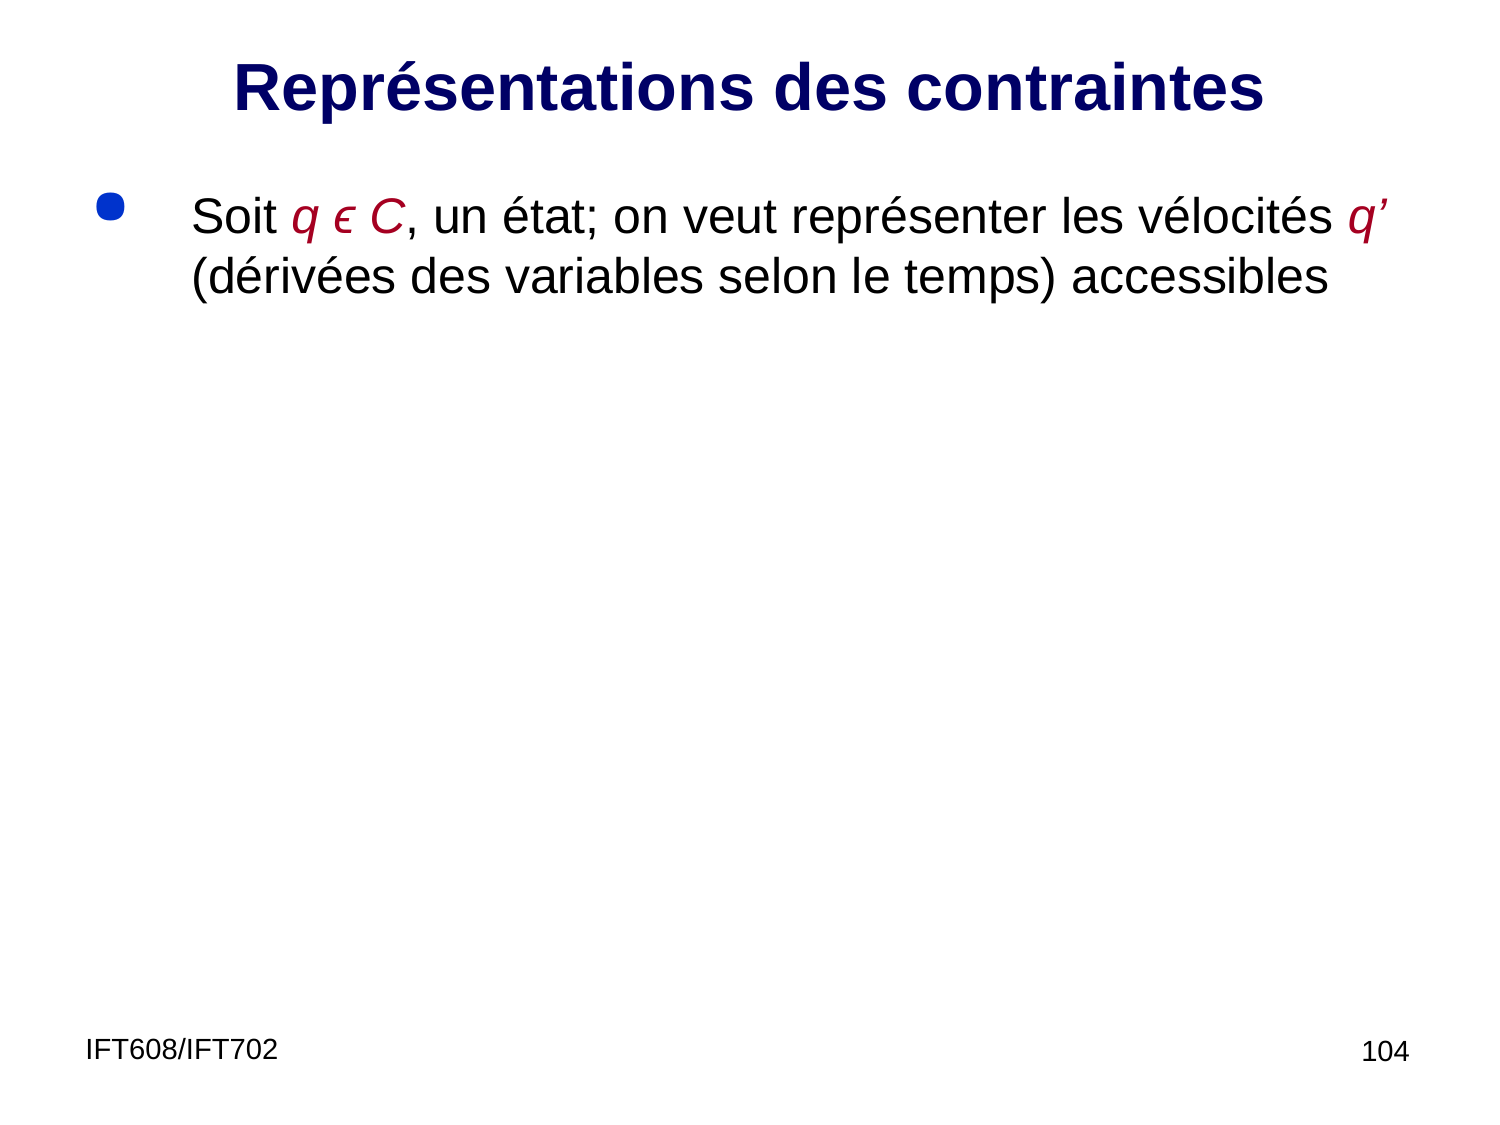

Représentations des contraintes
Soit q ϵ C, un état; on veut représenter les vélocités q’ (dérivées des variables selon le temps) accessibles

IFT608/IFT702
104